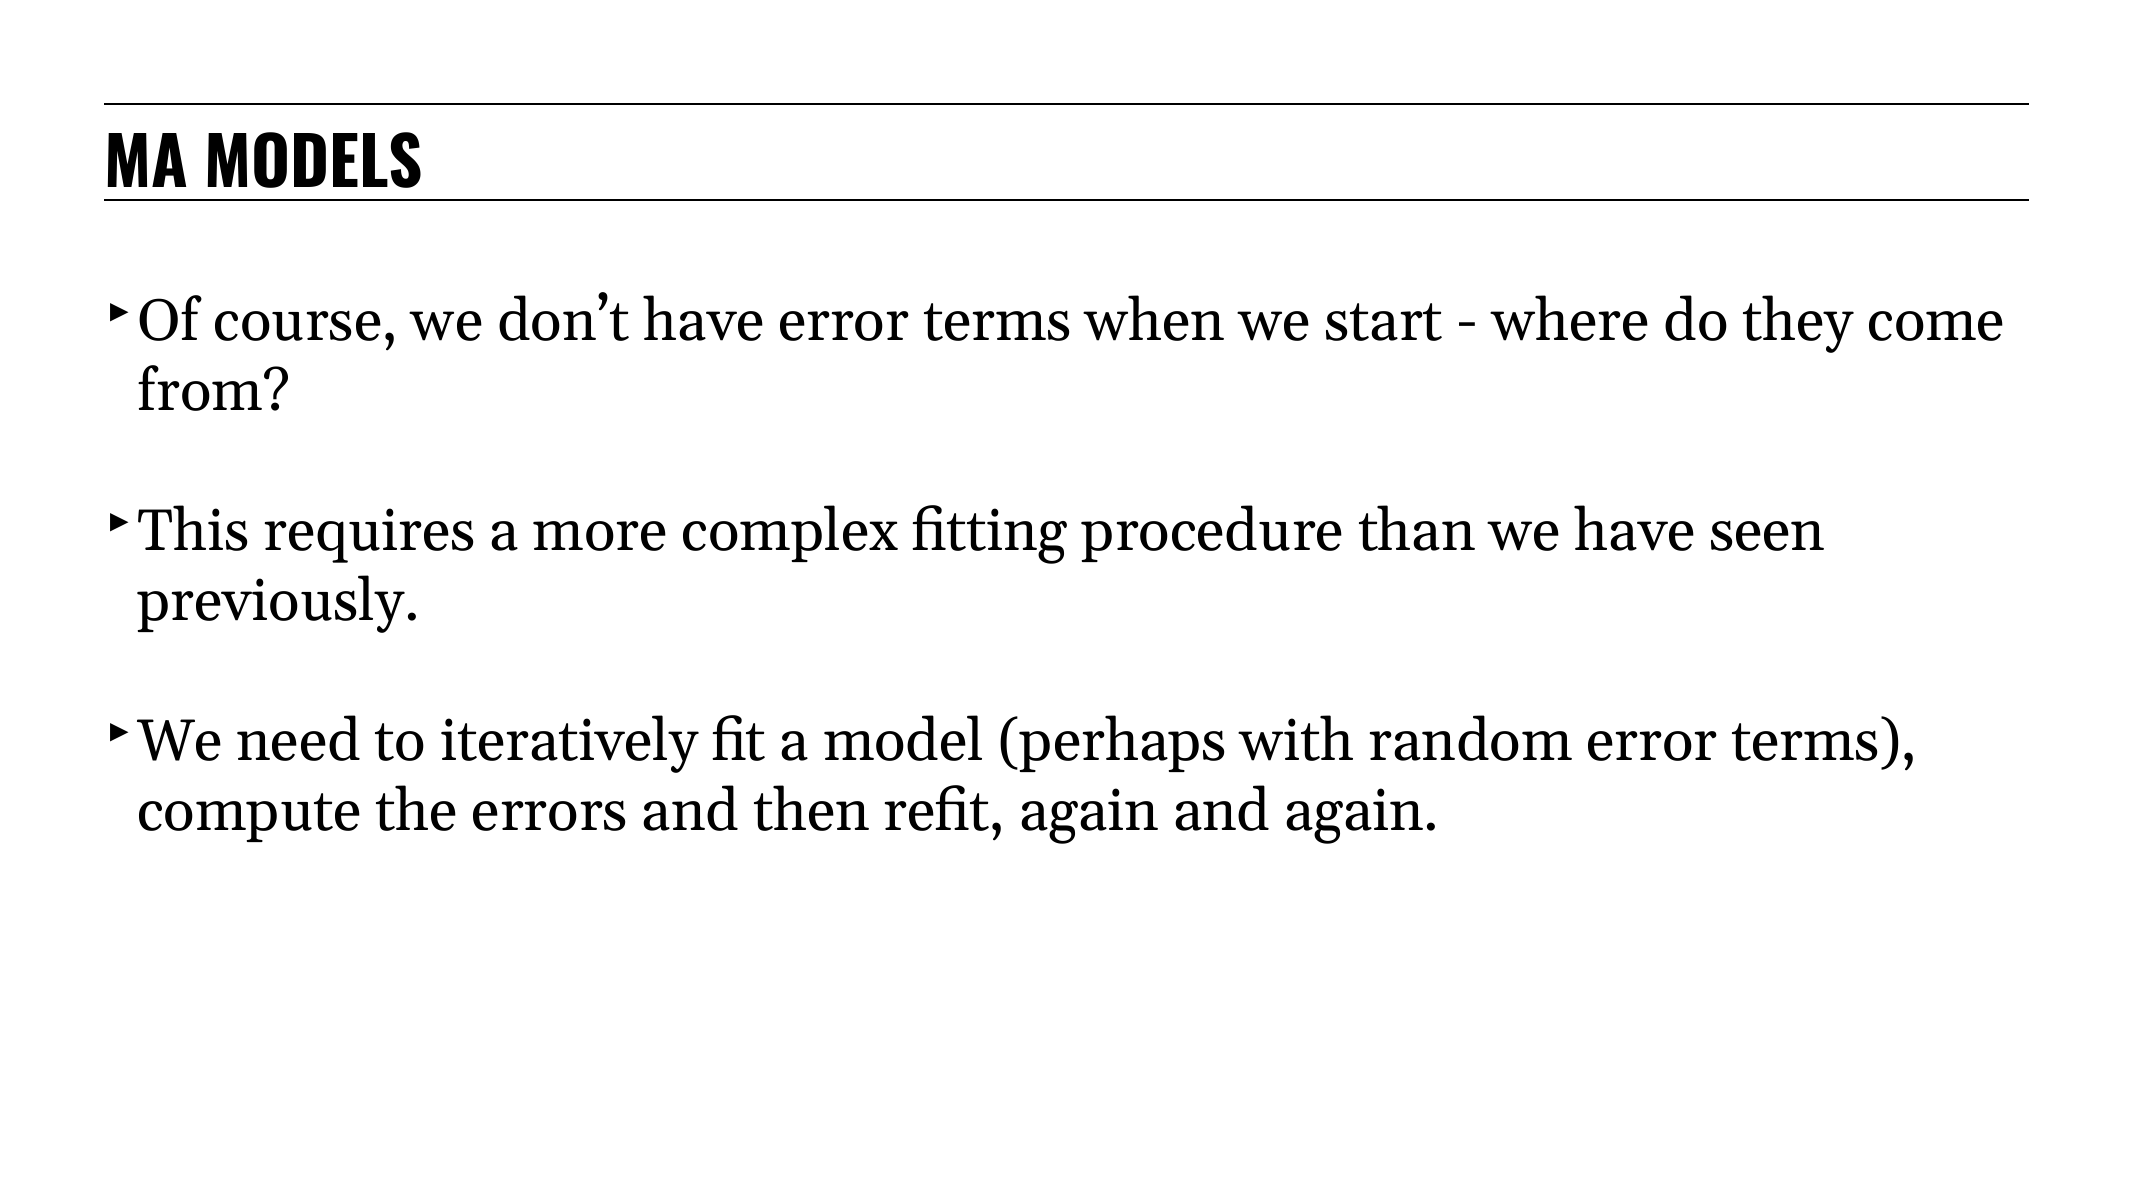

MA MODELS

Of course, we don’t have error terms when we start - where do they come from?

This requires a more complex fitting procedure than we have seen previously.

We need to iteratively fit a model (perhaps with random error terms), compute the errors and then refit, again and again.